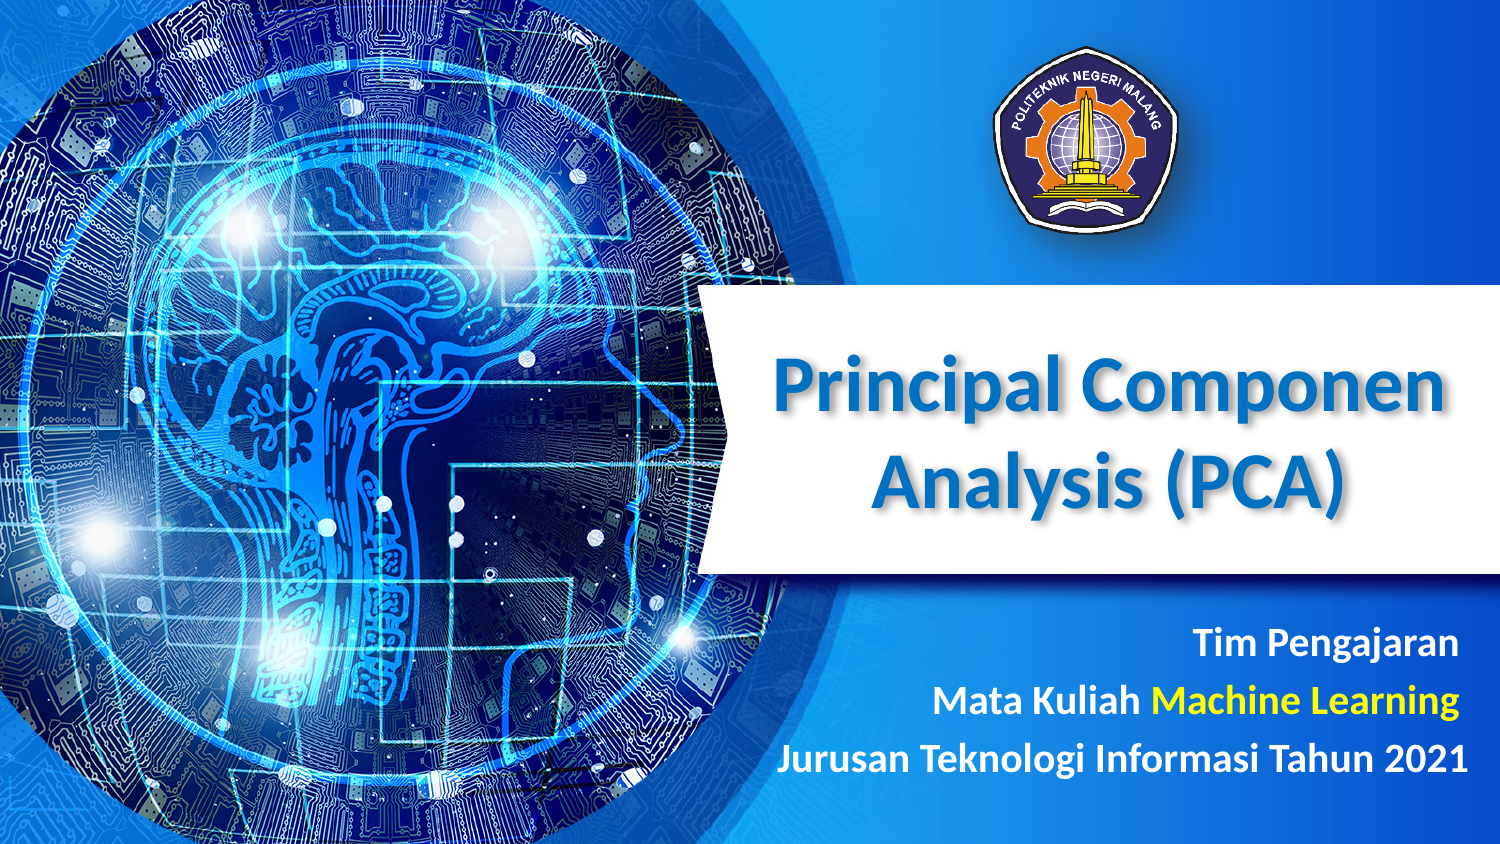

# Principal Componen Analysis (PCA)
Tim Pengajaran
Mata Kuliah Machine Learning
Jurusan Teknologi Informasi Tahun 2021